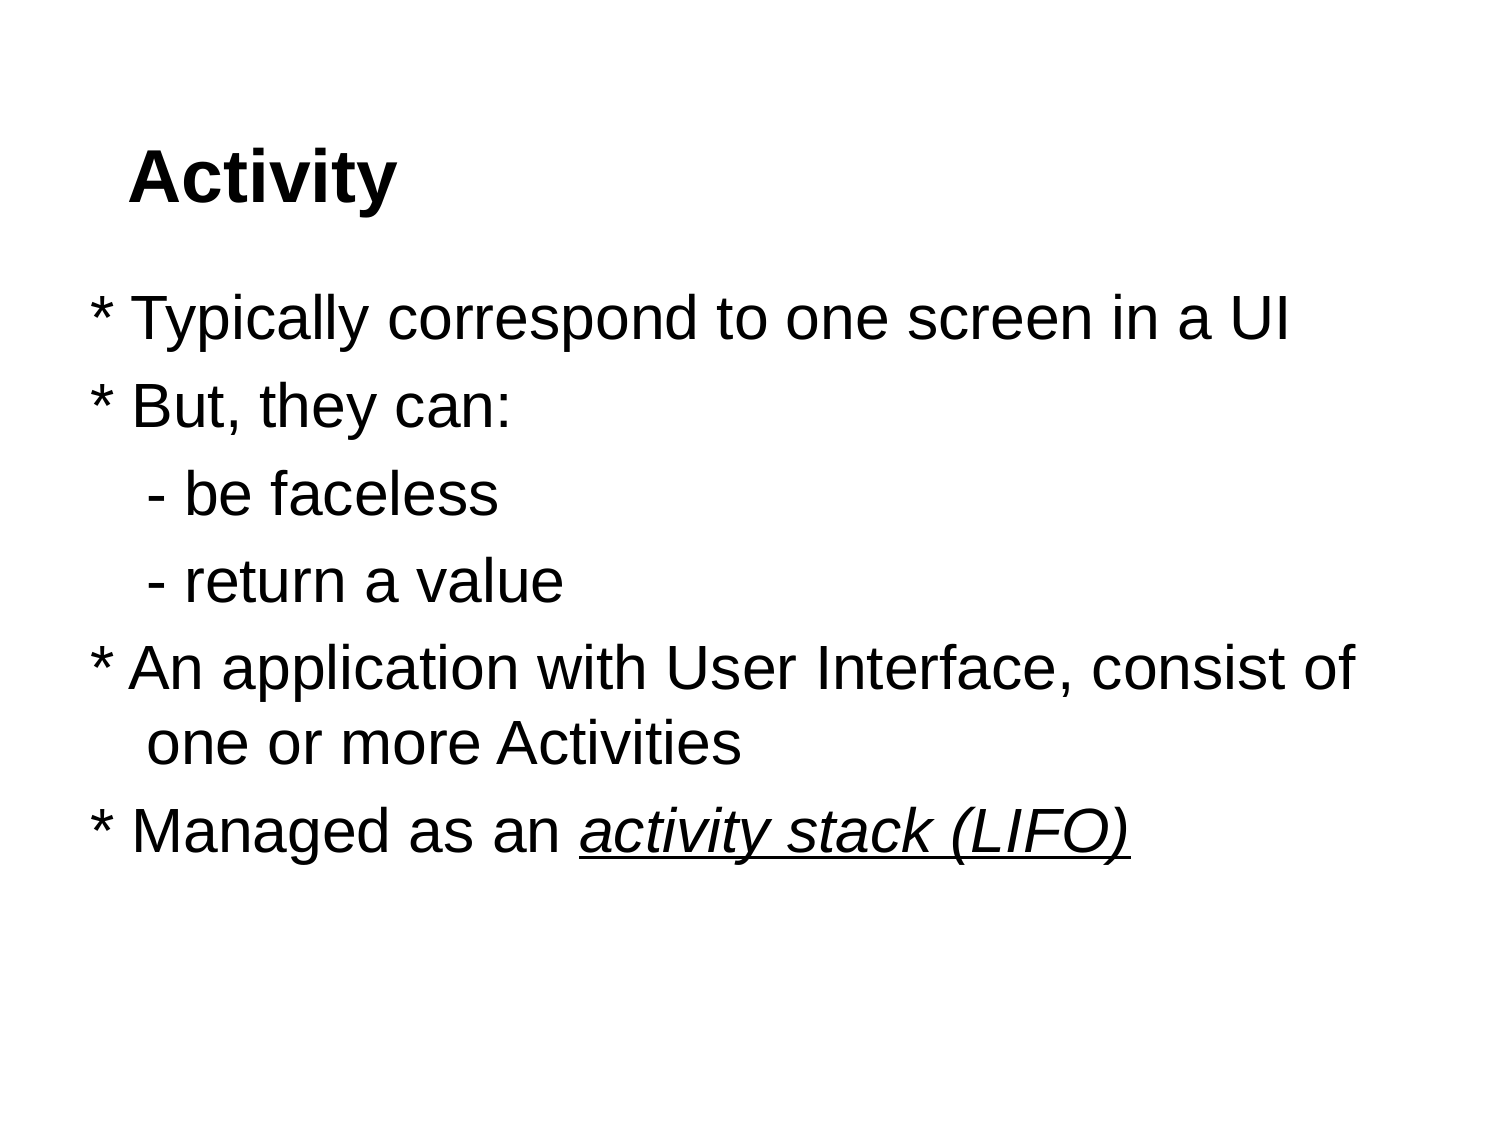

# Activity
* Typically correspond to one screen in a UI
* But, they can:
	- be faceless
	- return a value
* An application with User Interface, consist of one or more Activities
* Managed as an activity stack (LIFO)